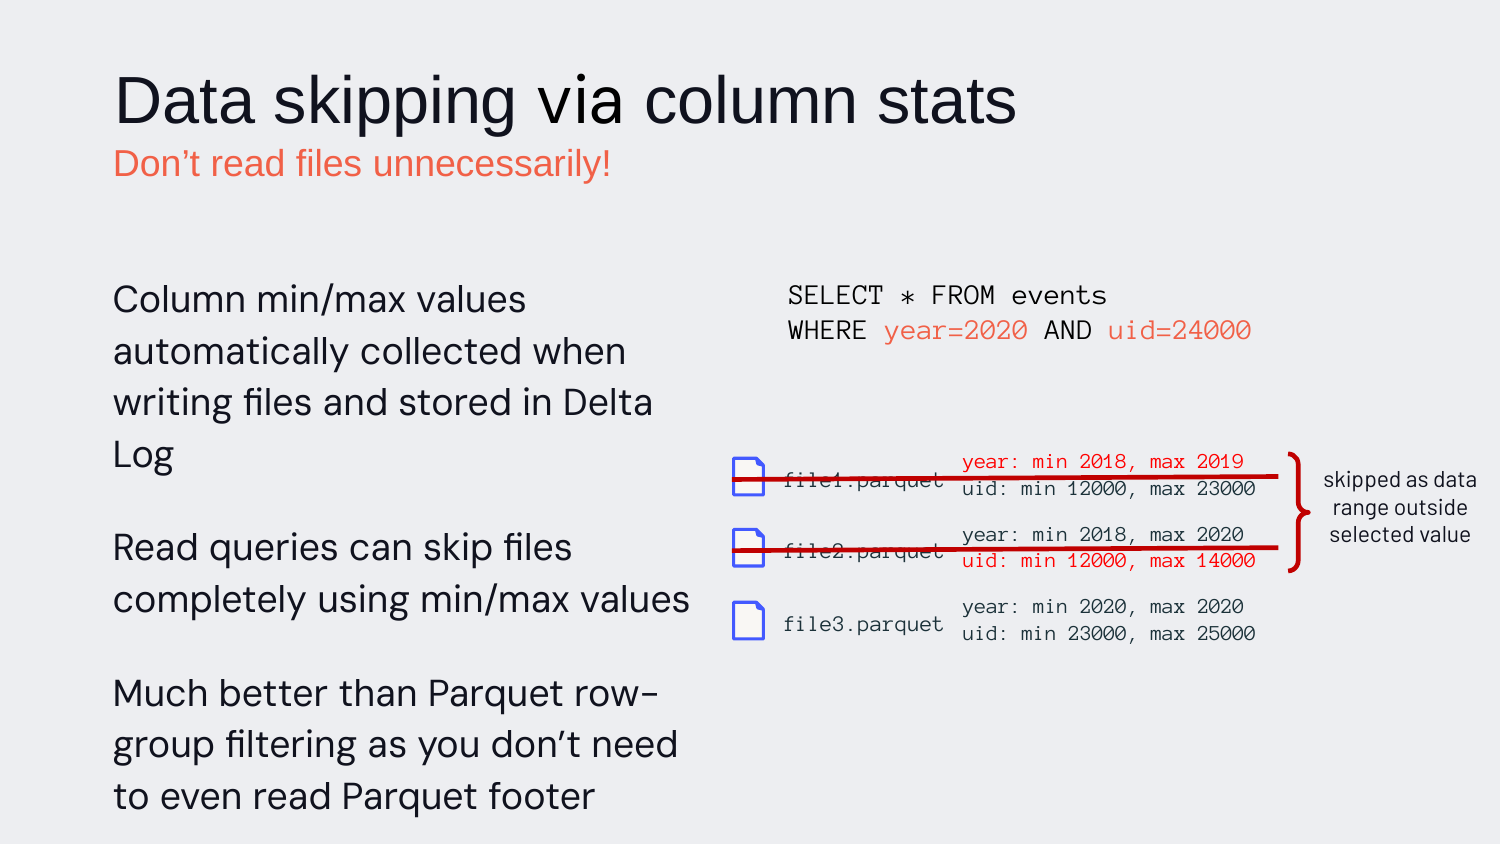

# Data skipping via column stats
Don’t read files unnecessarily!
Column min/max values automatically collected when writing files and stored in Delta Log
Read queries can skip files completely using min/max values
Much better than Parquet row-group filtering as you don’t need to even read Parquet footer
SELECT * FROM events
WHERE year=2020 AND uid=24000
year: min 2018, max 2019
uid: min 12000, max 23000
year: min 2018, max 2020
uid: min 12000, max 14000
year: min 2020, max 2020
uid: min 23000, max 25000

file1.parquet
file2.parquet
file3.parquet
skipped as data range outside selected value